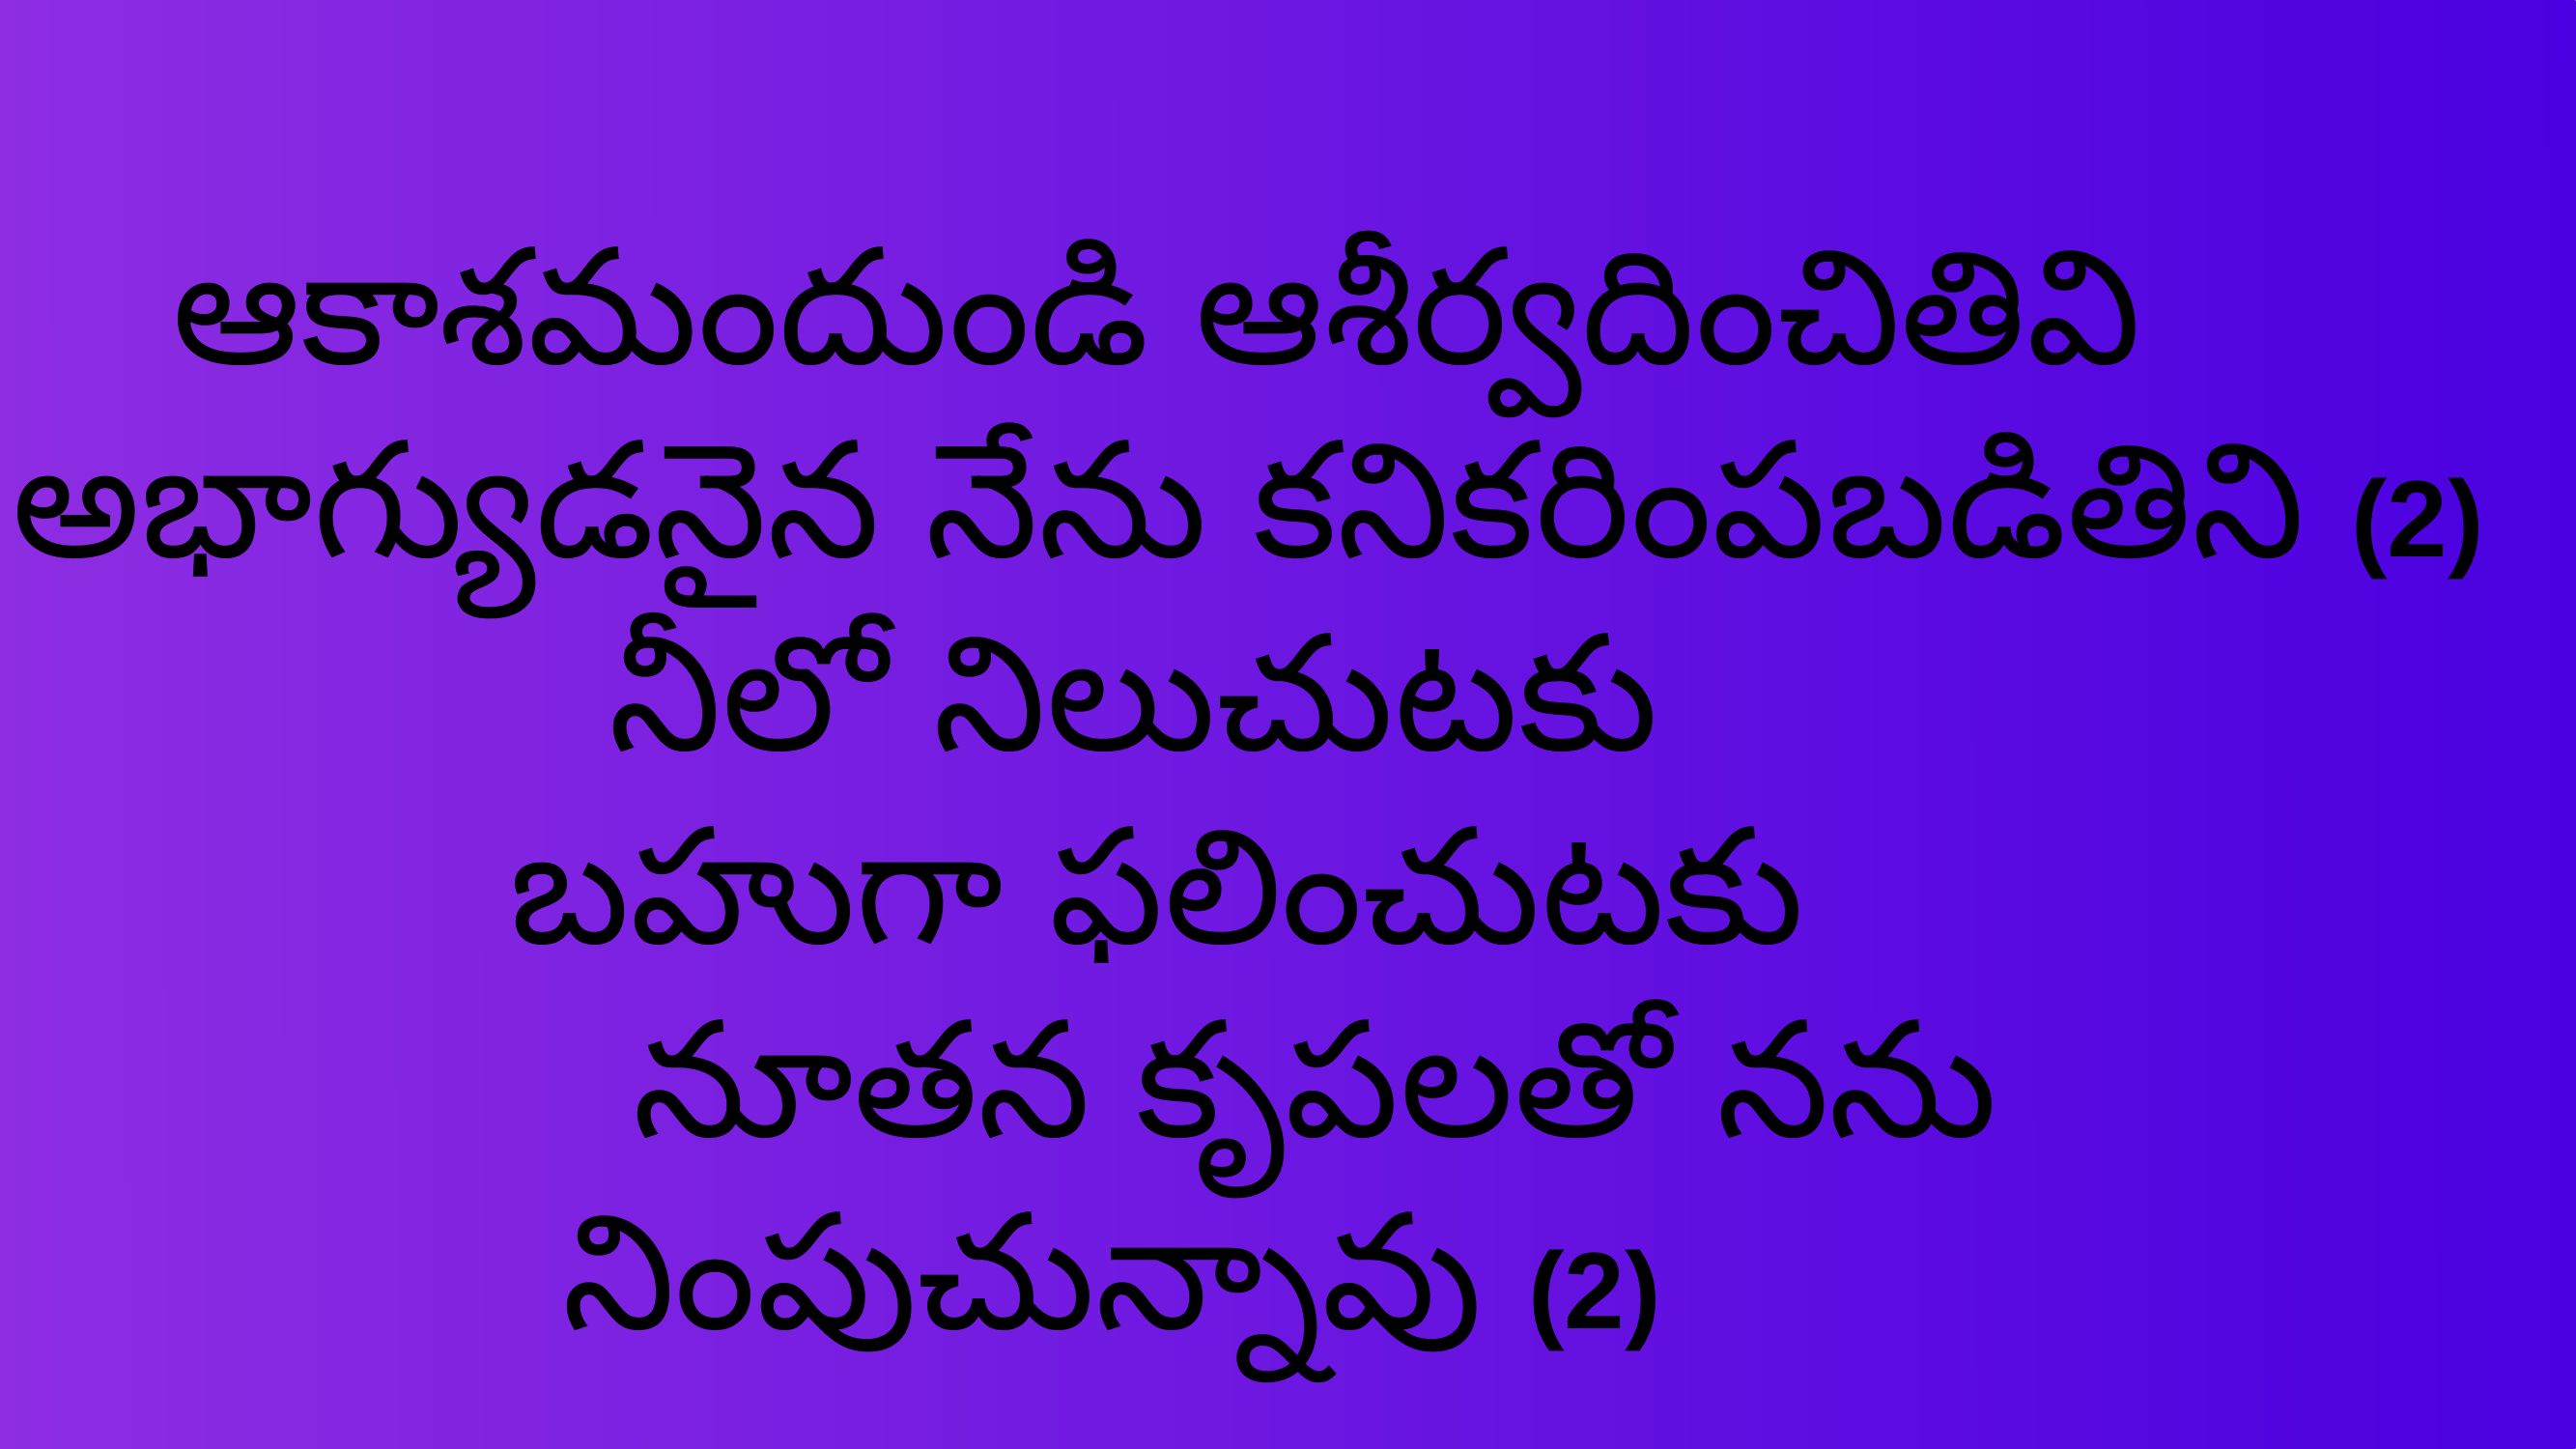

ఆకాశమందుండి ఆశీర్వదించితివి
    అభాగ్యుడనైన నేను కనికరింపబడితిని (2)
నీలో నిలుచుటకు
బహుగా ఫలించుటకు
       నూతన కృపలతో నను నింపుచున్నావు (2)